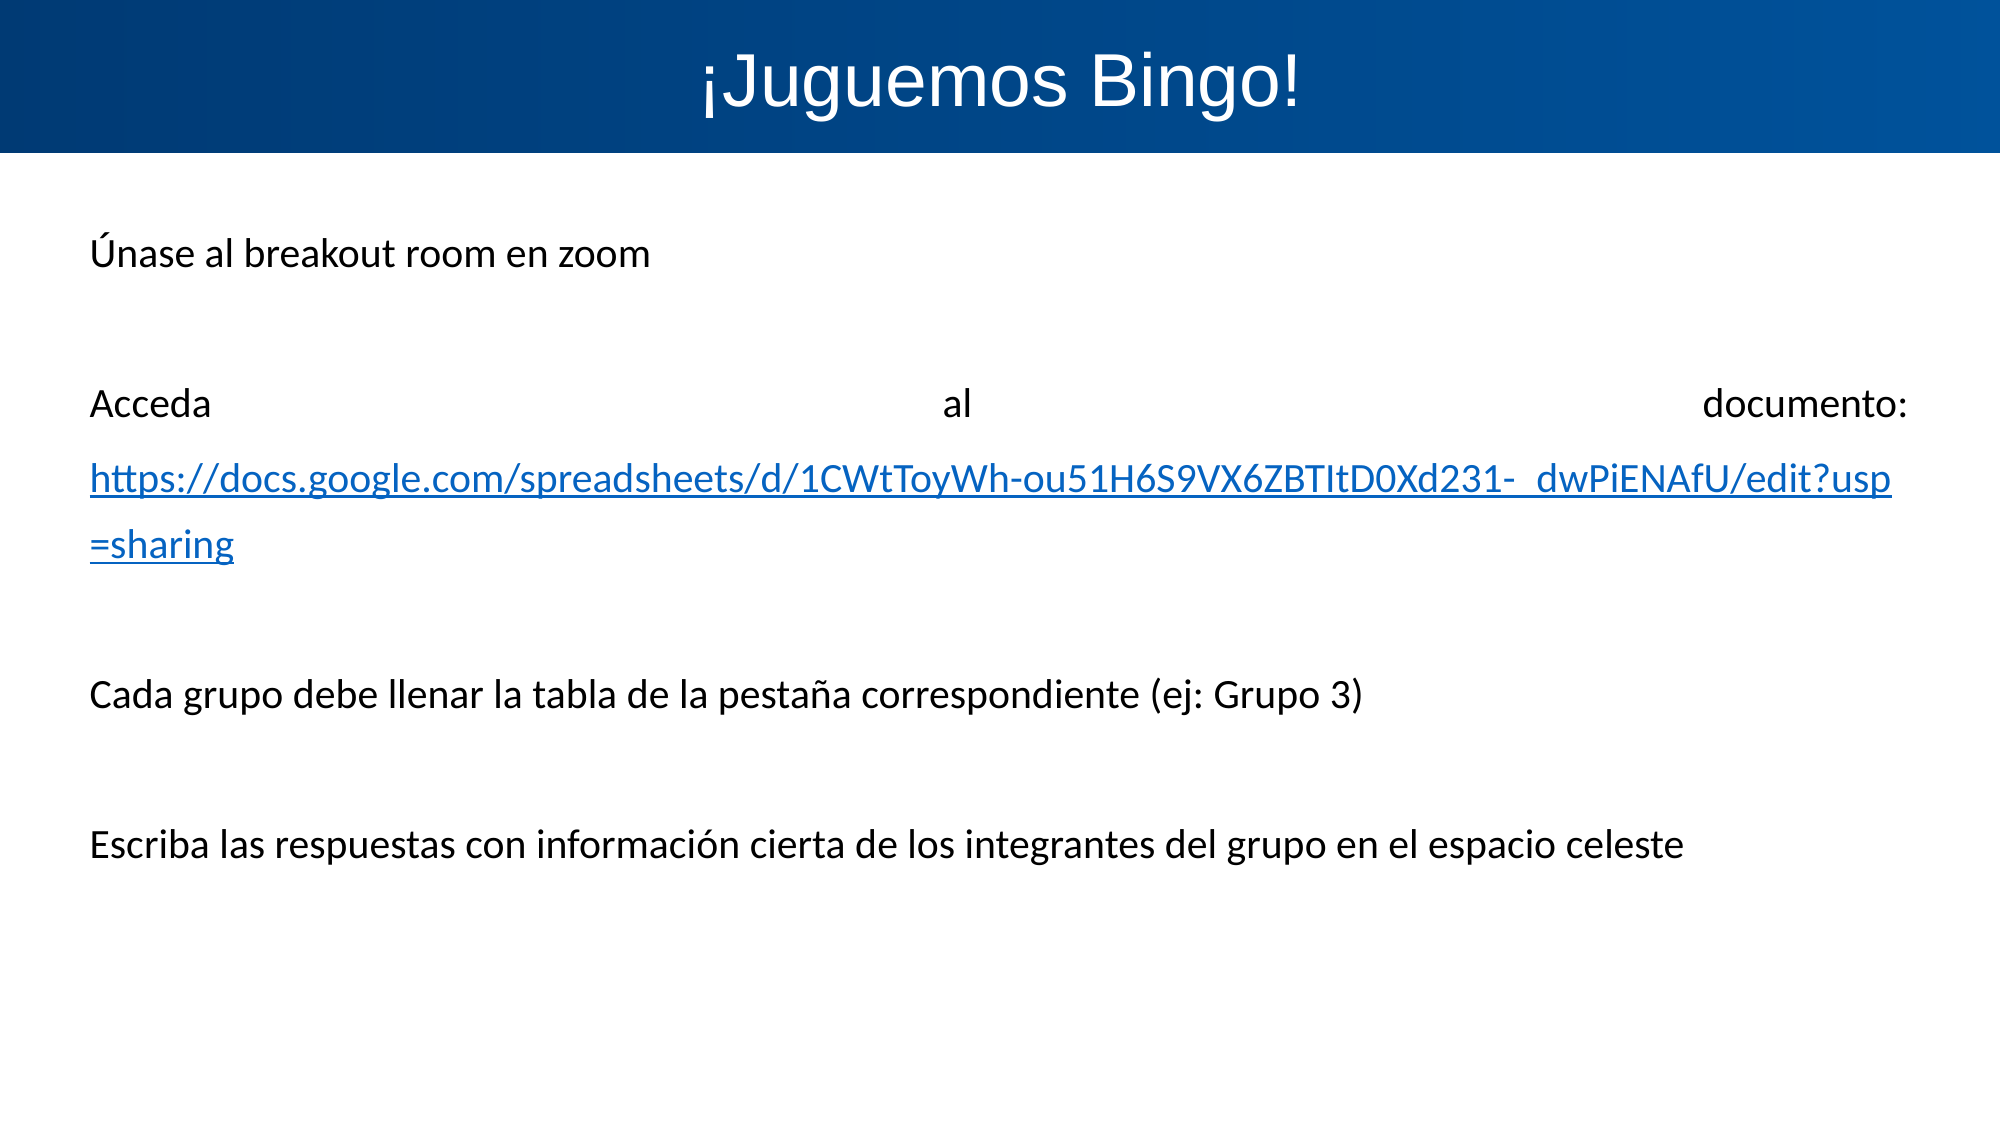

¡Juguemos Bingo!
Únase al breakout room en zoom

Acceda al documento: https://docs.google.com/spreadsheets/d/1CWtToyWh-ou51H6S9VX6ZBTItD0Xd231-_dwPiENAfU/edit?usp=sharing

Cada grupo debe llenar la tabla de la pestaña correspondiente (ej: Grupo 3)

Escriba las respuestas con información cierta de los integrantes del grupo en el espacio celeste